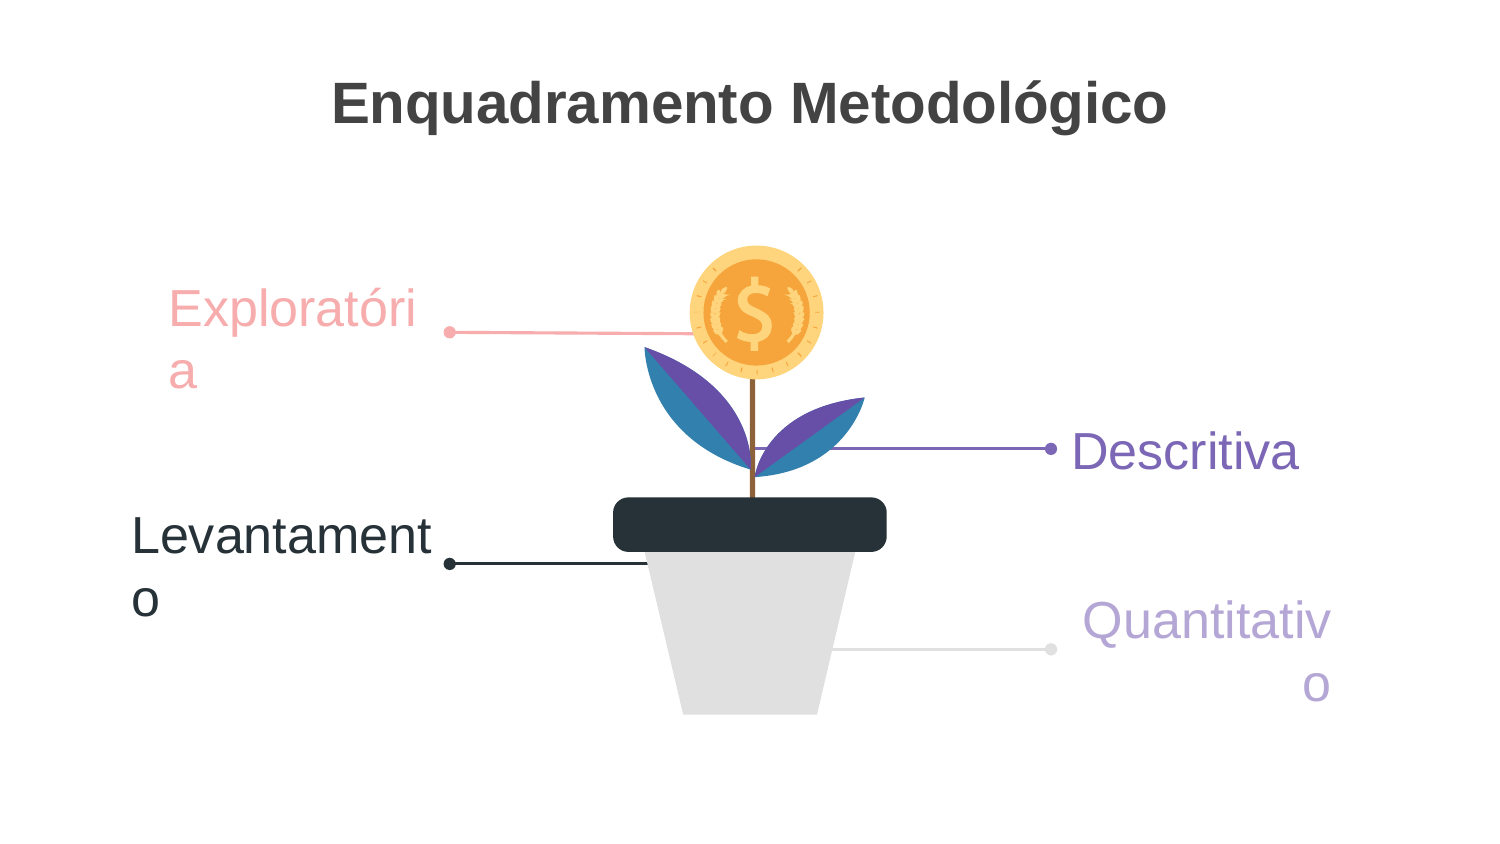

# Enquadramento Metodológico

Exploratória

Descritiva

Levantamento
Quantitativo